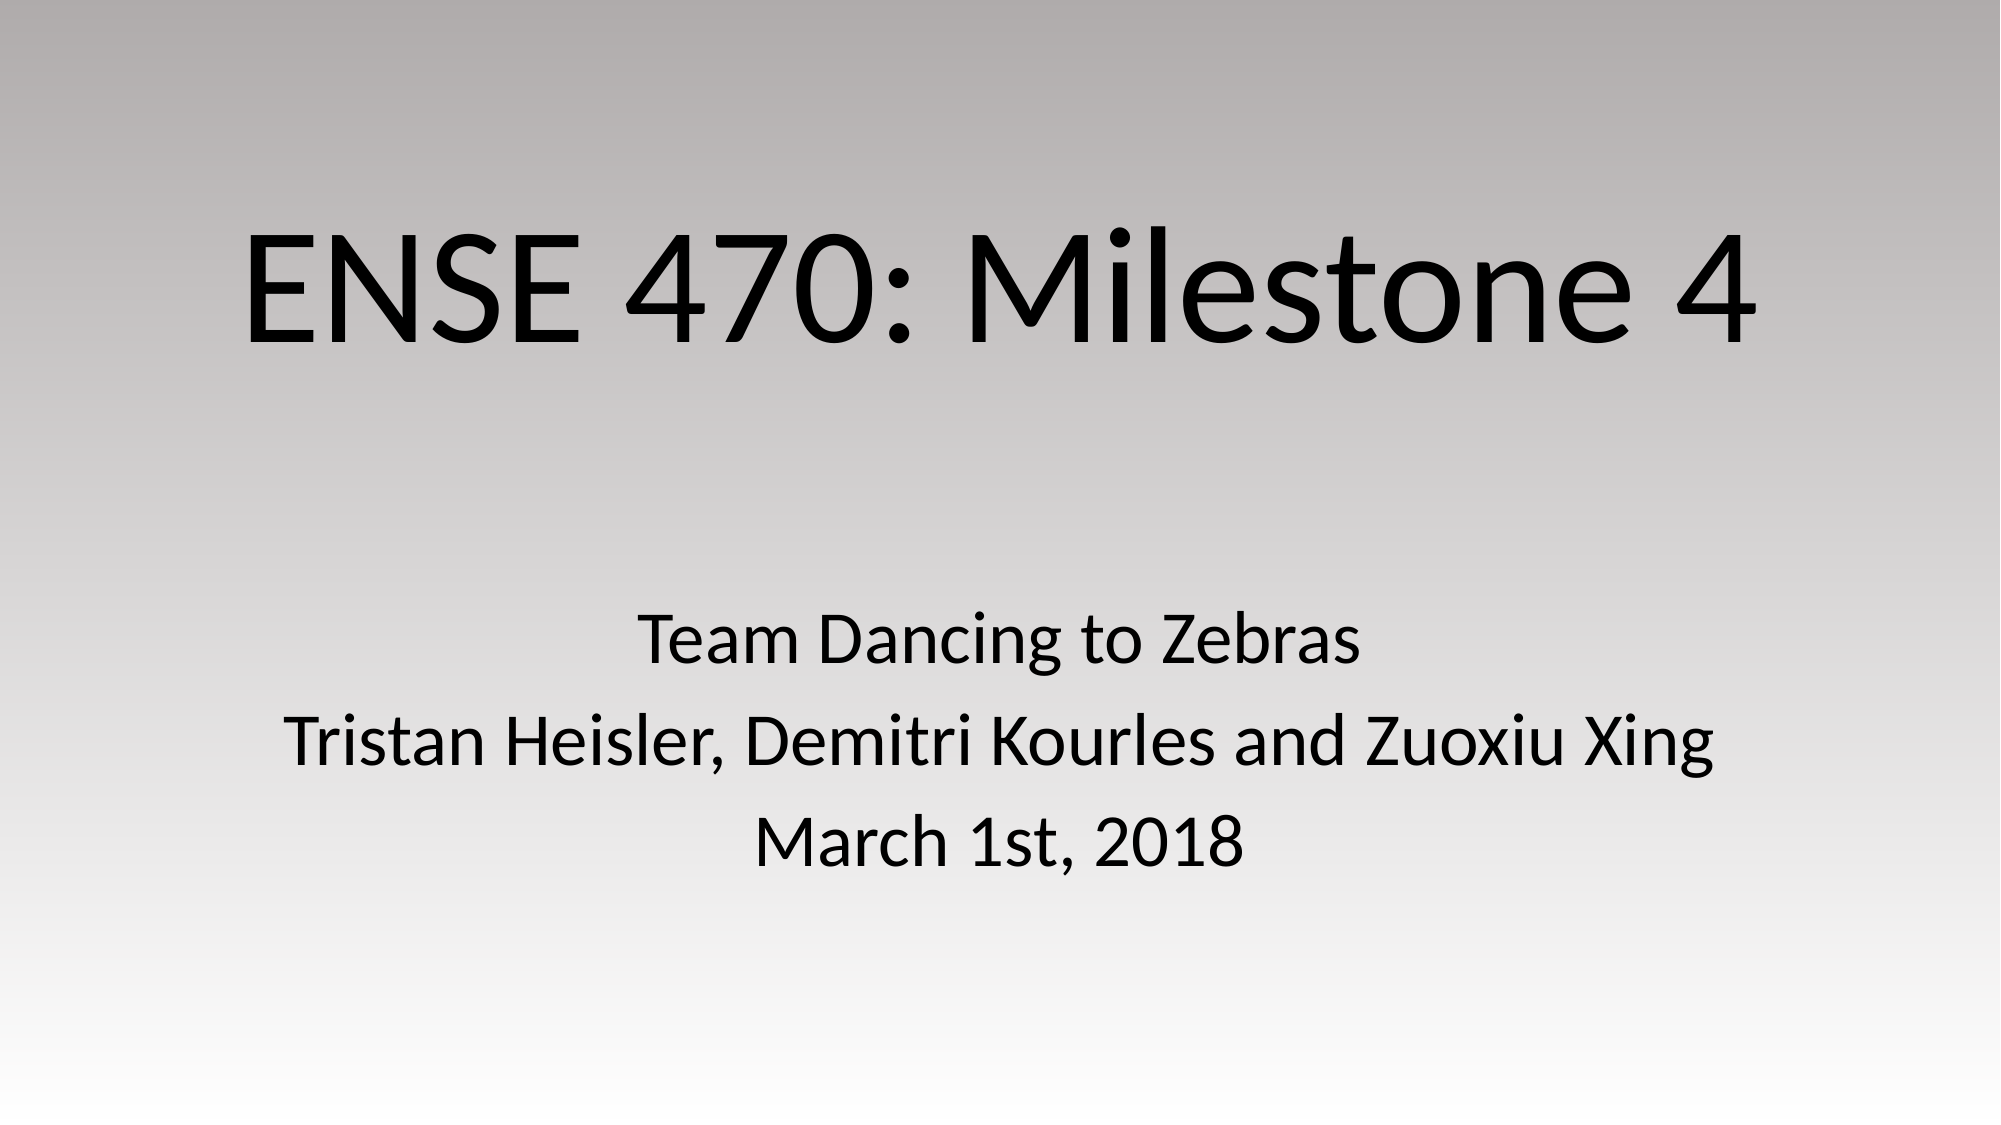

# ENSE 470: Milestone 4
Team Dancing to Zebras
Tristan Heisler, Demitri Kourles and Zuoxiu Xing
March 1st, 2018